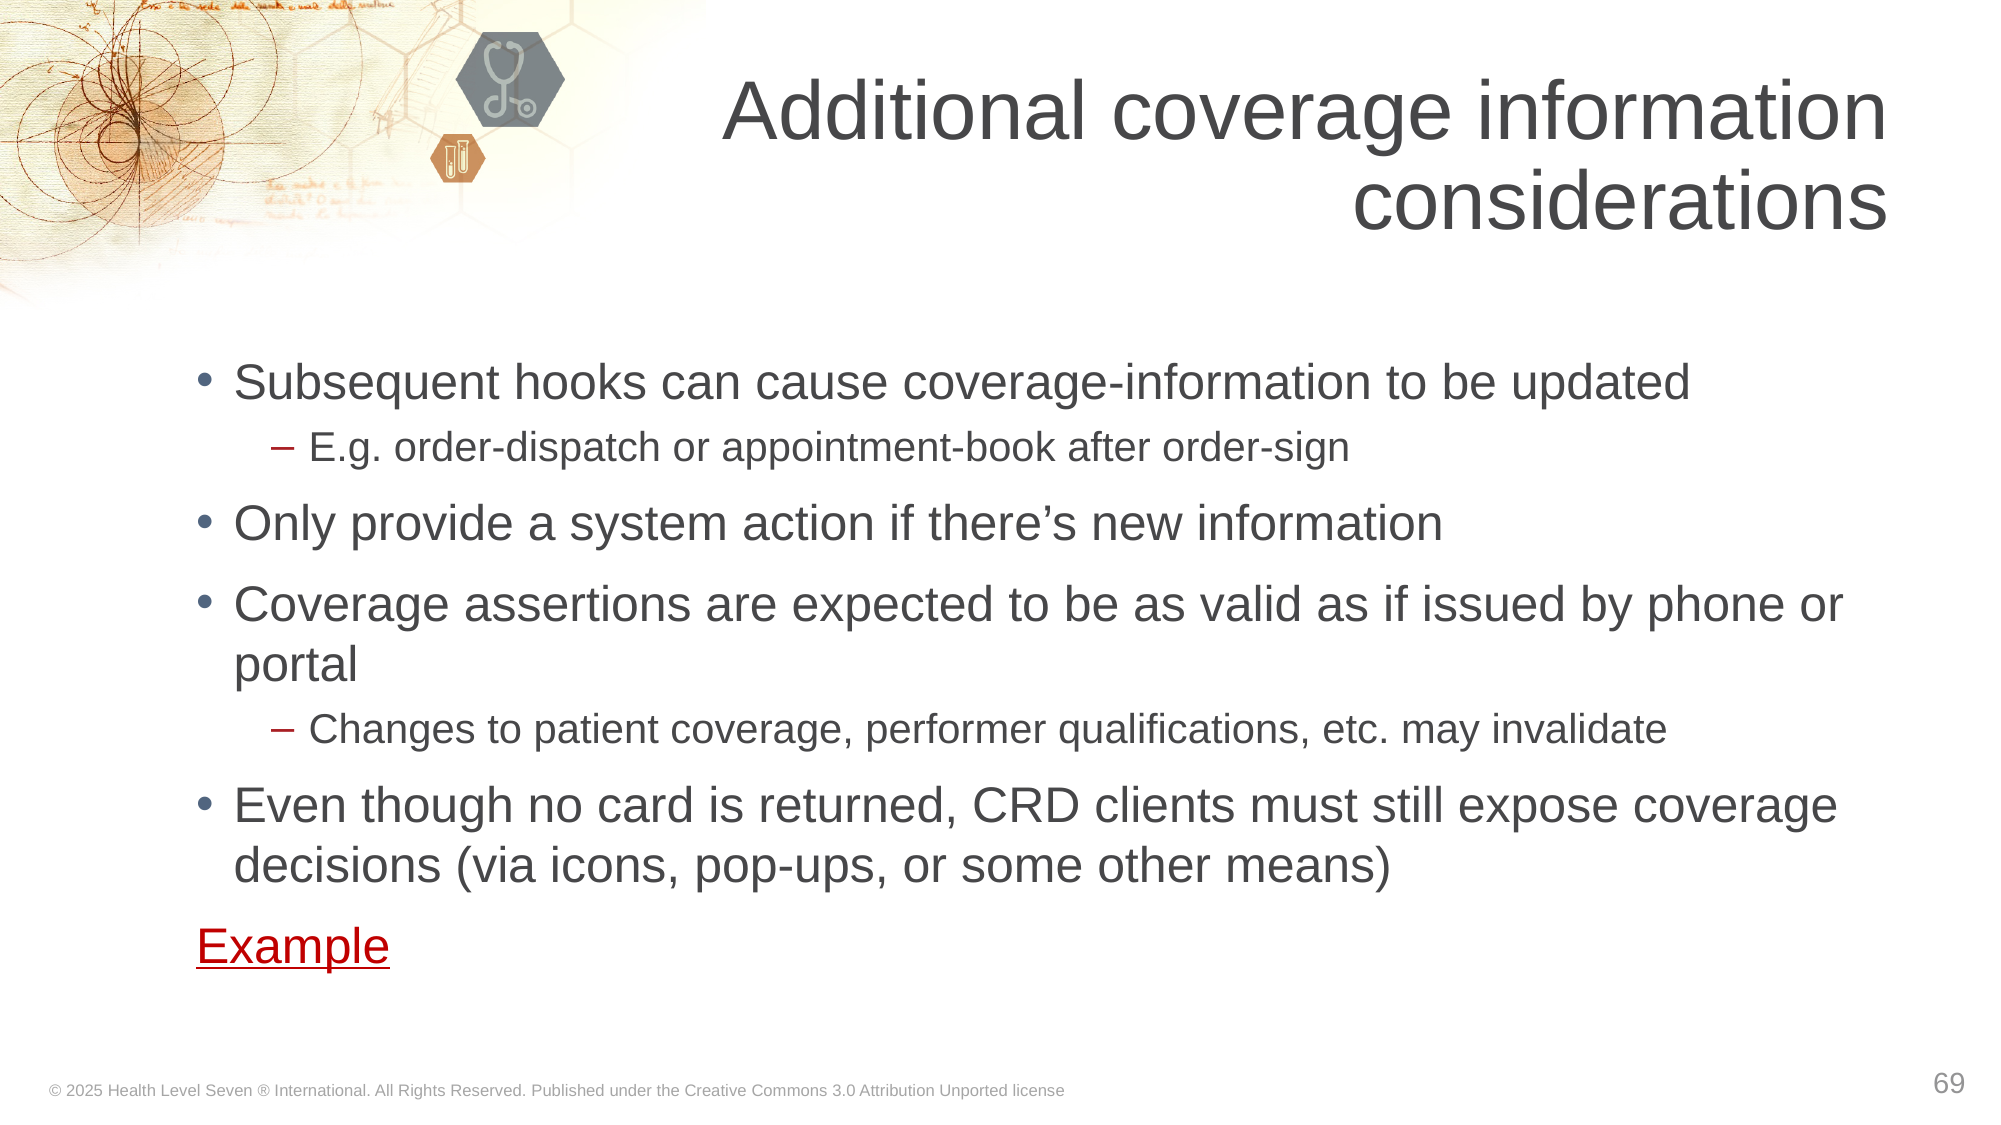

# Additional coverage information considerations
Subsequent hooks can cause coverage-information to be updated
E.g. order-dispatch or appointment-book after order-sign
Only provide a system action if there’s new information
Coverage assertions are expected to be as valid as if issued by phone or portal
Changes to patient coverage, performer qualifications, etc. may invalidate
Even though no card is returned, CRD clients must still expose coverage decisions (via icons, pop-ups, or some other means)
Example
69